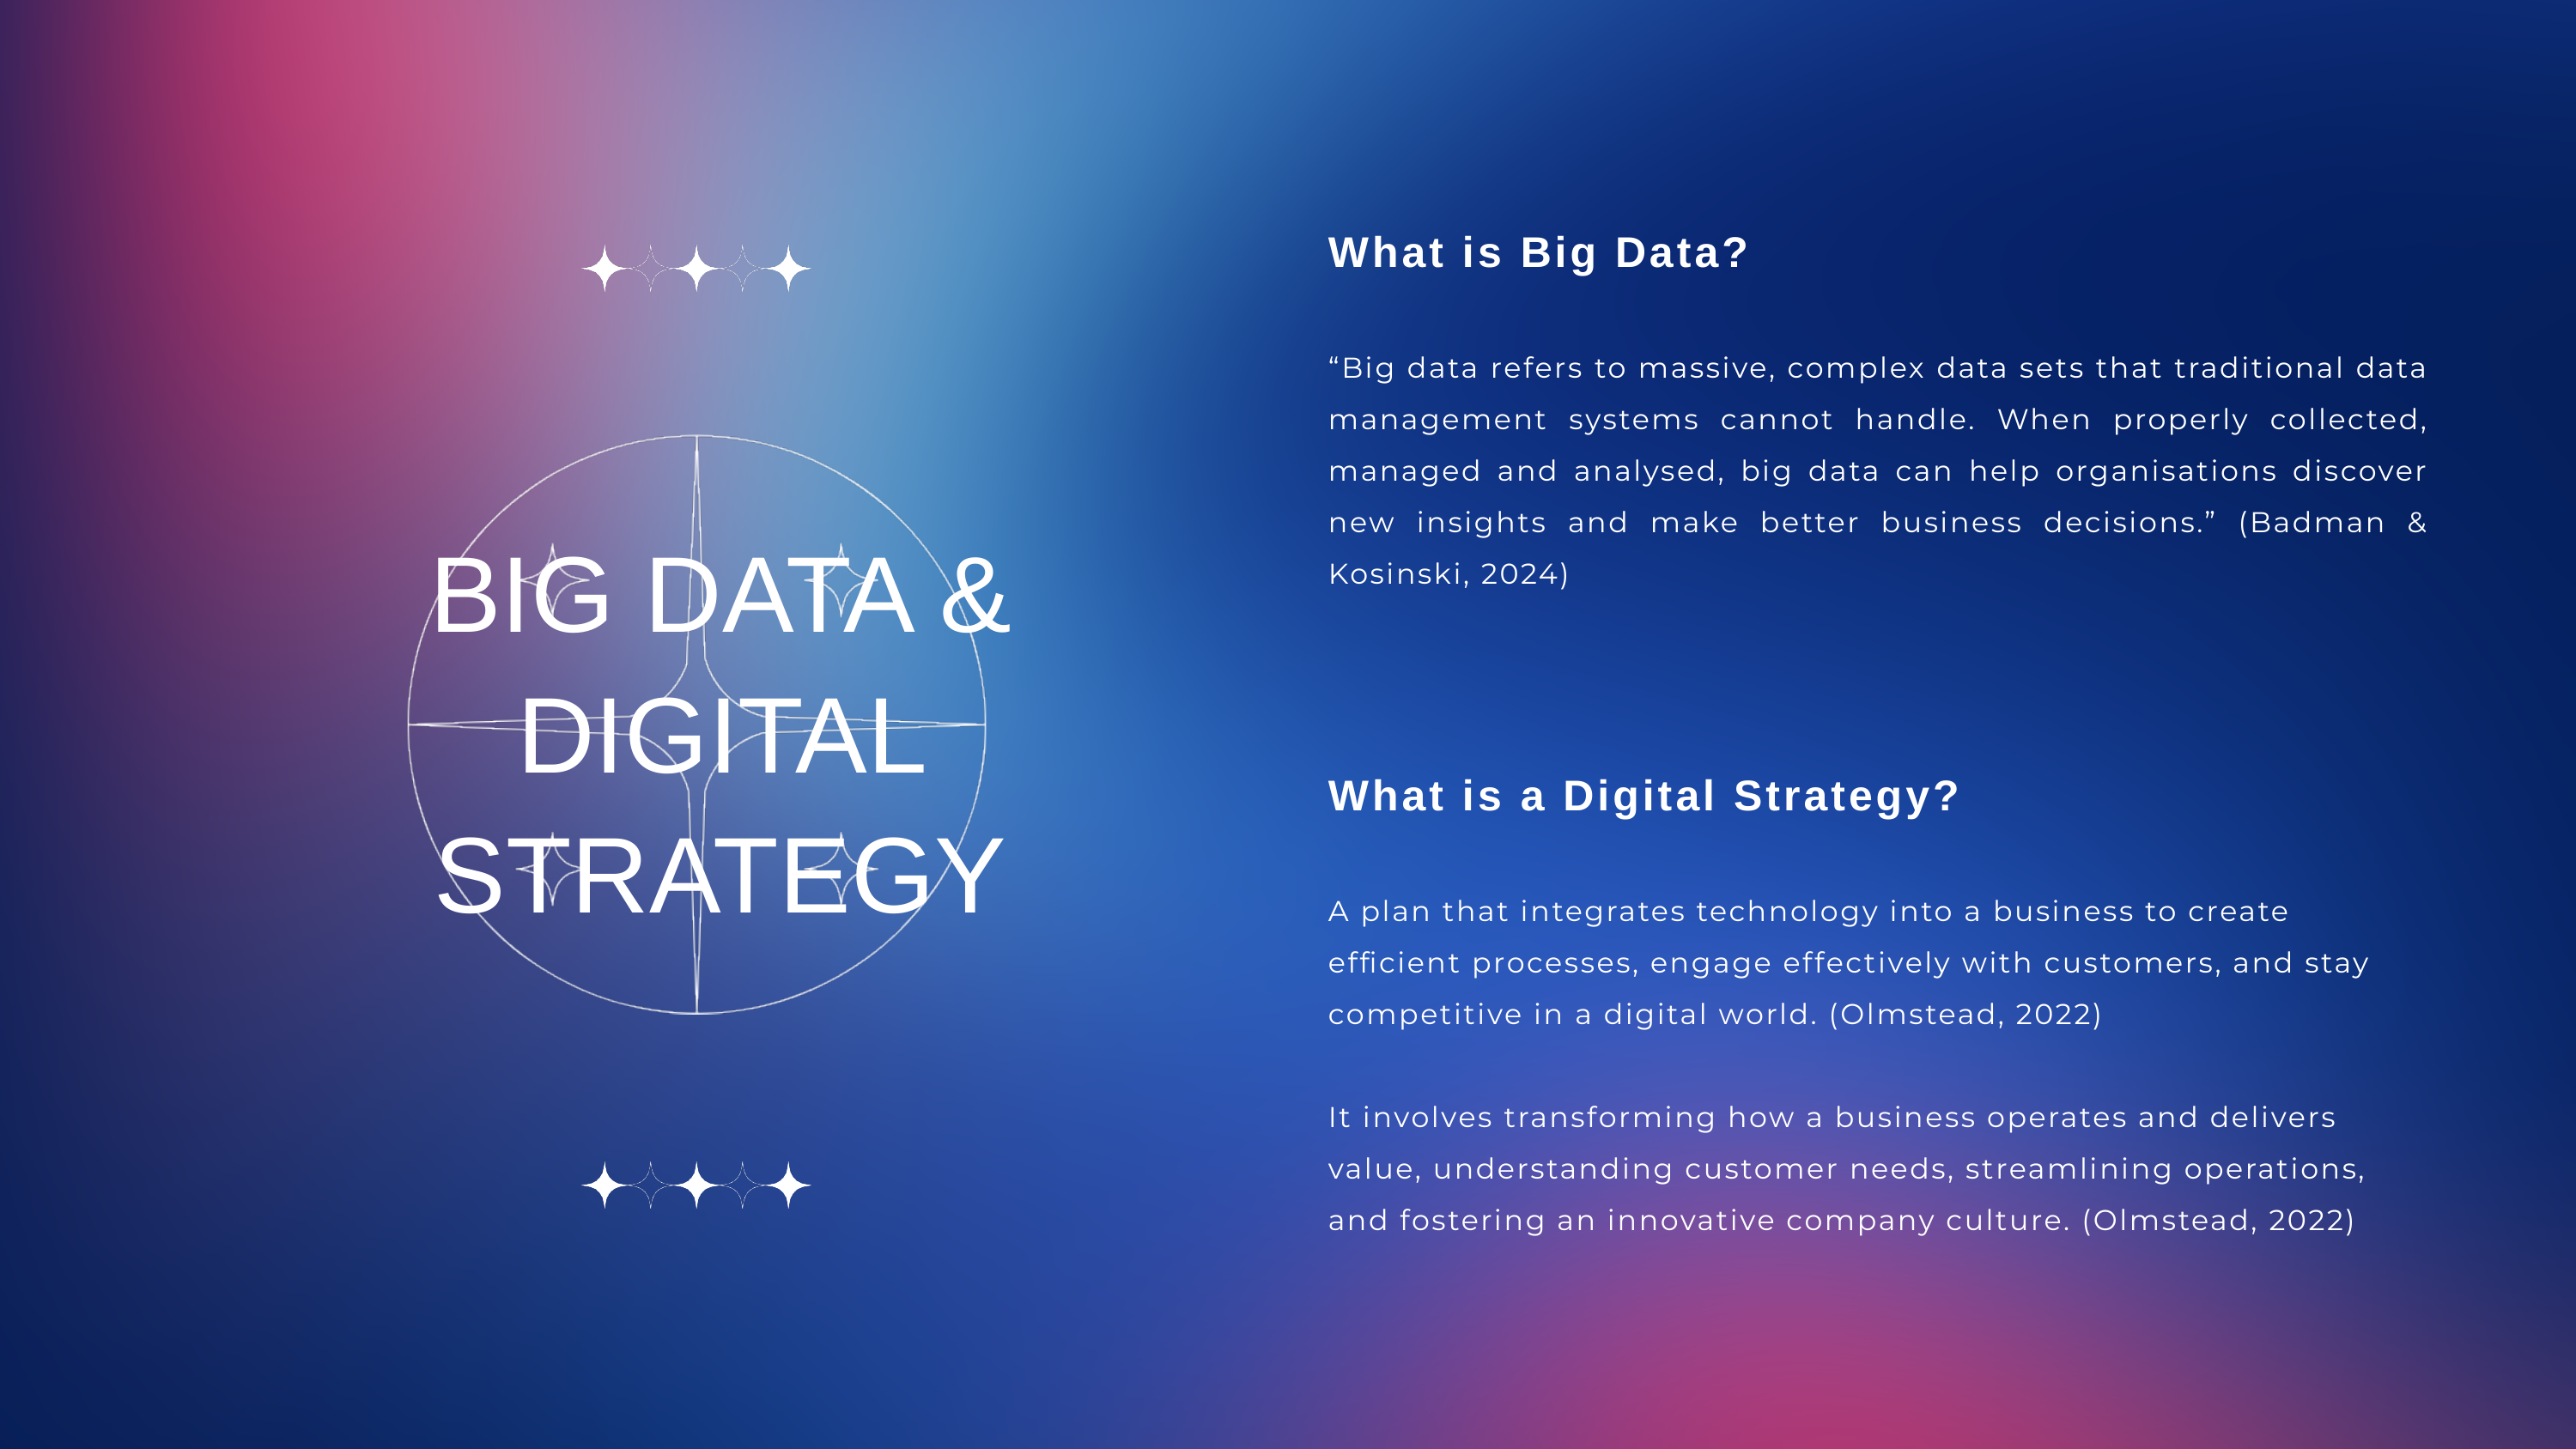

What is Big Data?

“Big data refers to massive, complex data sets that traditional data management systems cannot handle. When properly collected, managed and analysed, big data can help organisations discover new insights and make better business decisions.” (Badman & Kosinski, 2024)

BIG DATA & DIGITAL STRATEGY
What is a Digital Strategy?
A plan that integrates technology into a business to create efficient processes, engage effectively with customers, and stay competitive in a digital world. (Olmstead, 2022)

It involves transforming how a business operates and delivers value, understanding customer needs, streamlining operations, and fostering an innovative company culture. (Olmstead, 2022)